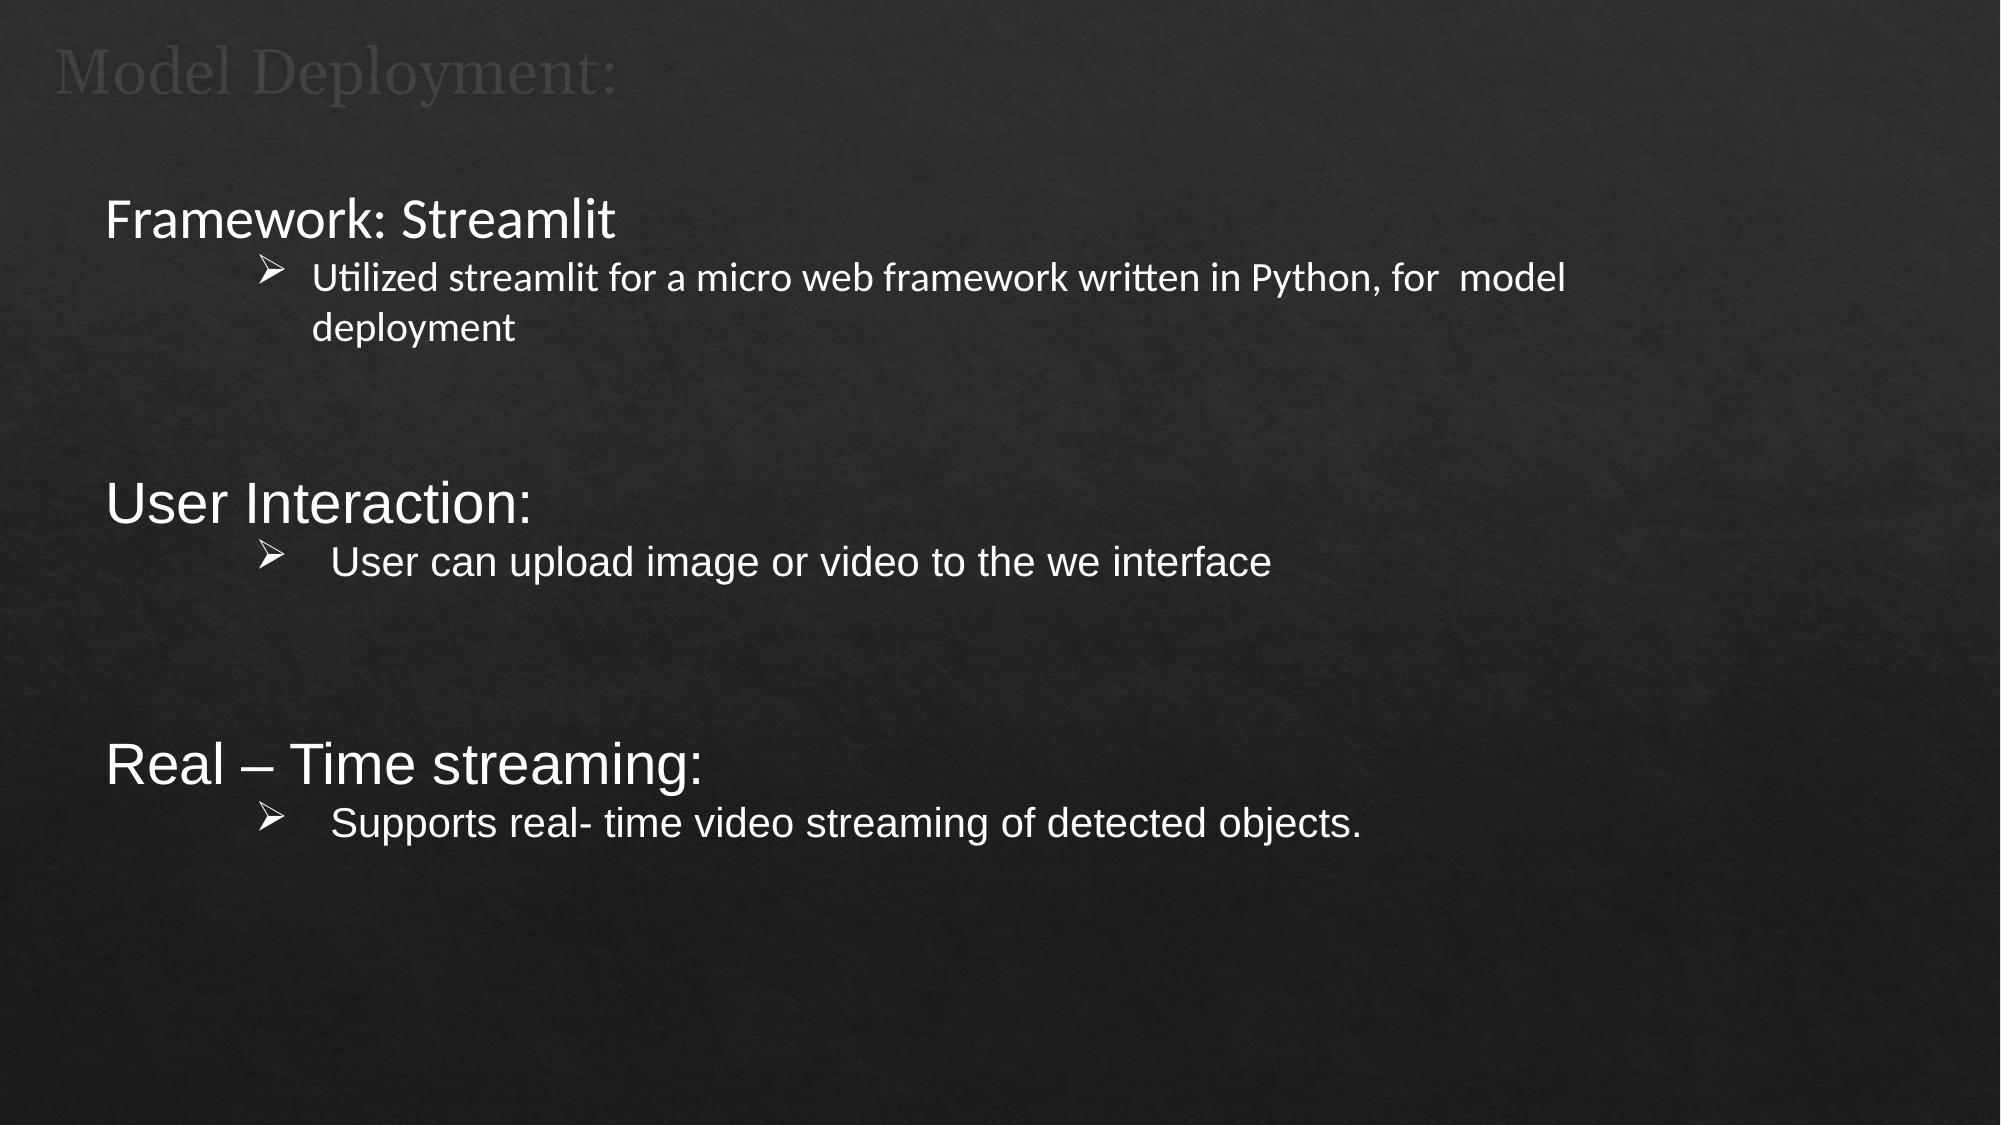

# Model Deployment:
Framework: Streamlit
Utilized streamlit for a micro web framework written in Python, for  model deployment

User Interaction:
User can upload image or video to the we interface
Real – Time streaming:
Supports real- time video streaming of detected objects.